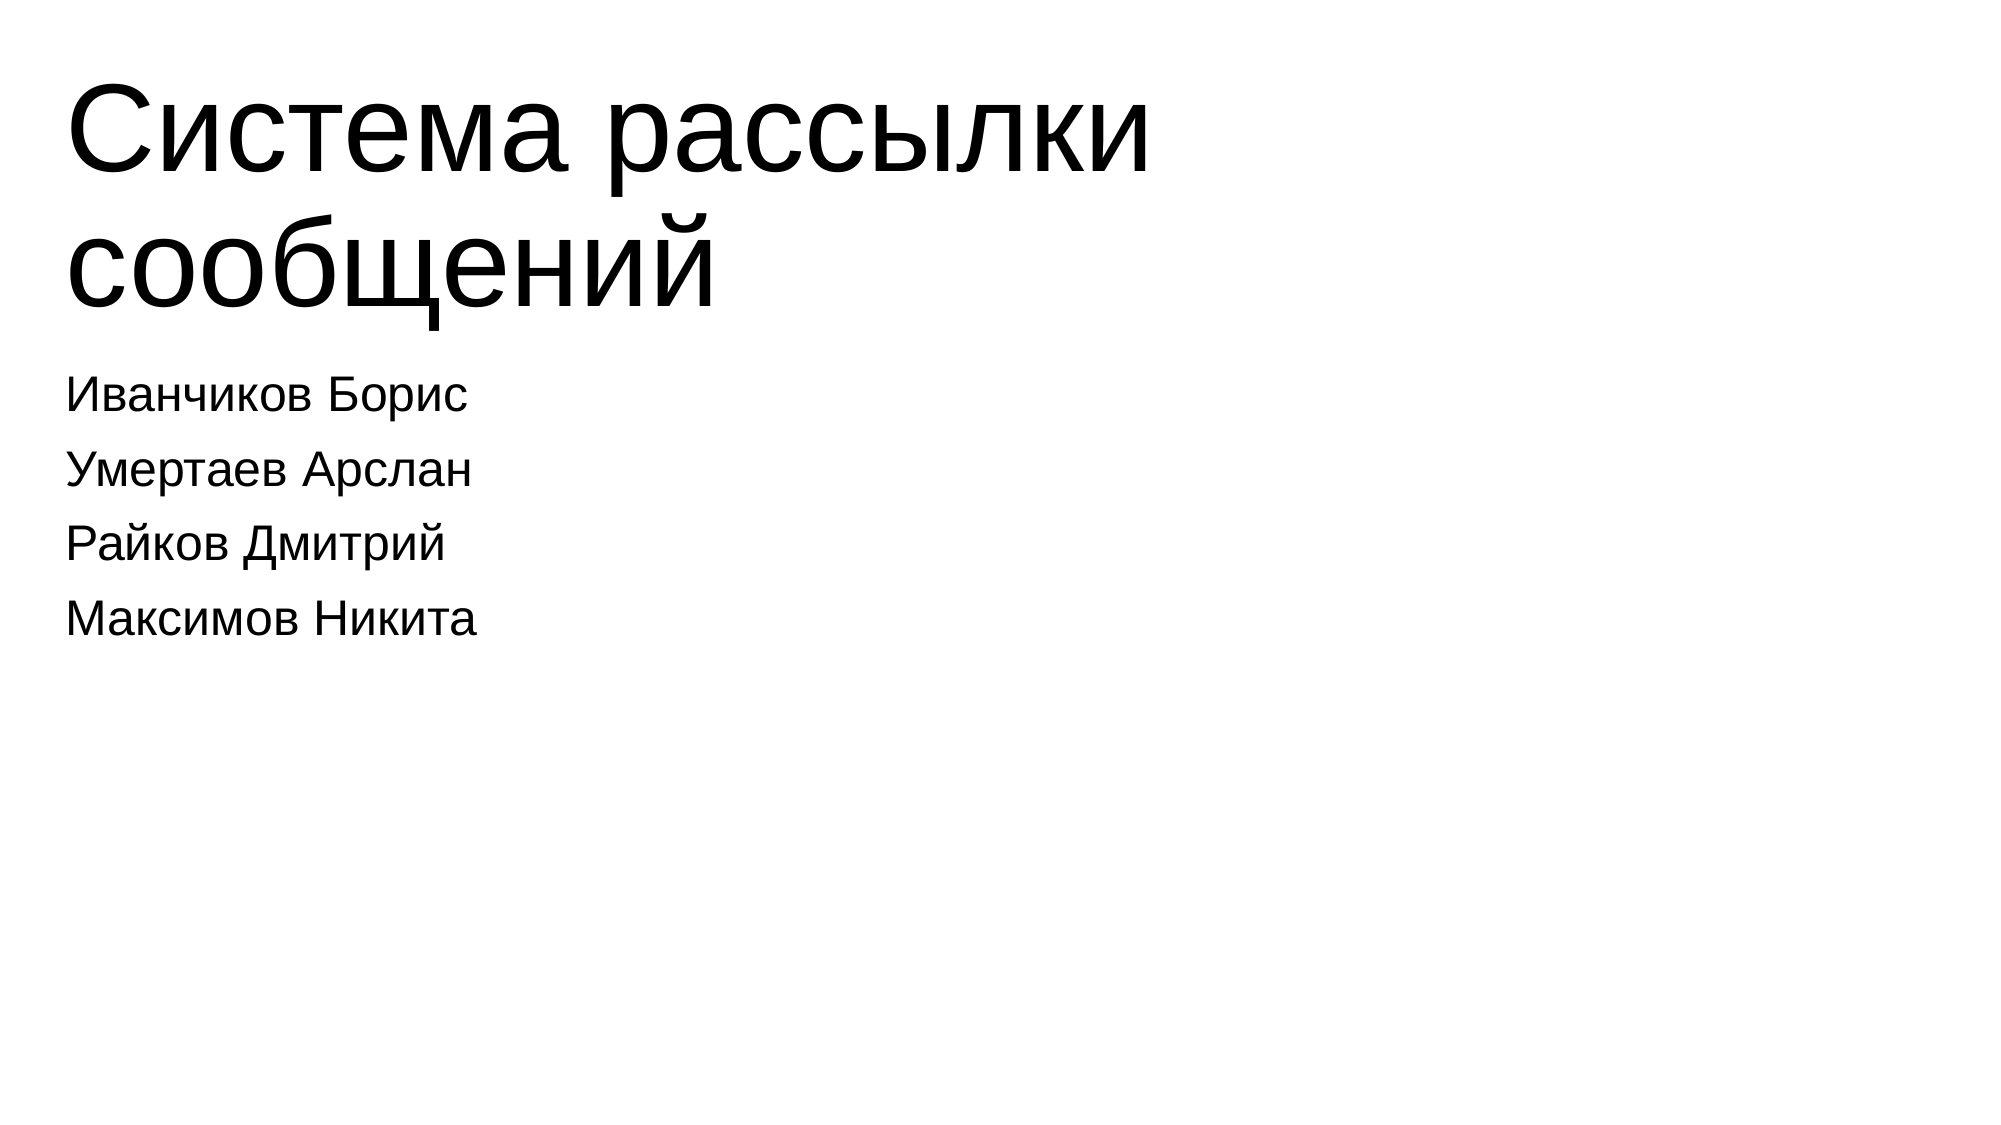

# Система рассылки сообщений
Иванчиков Борис
Умертаев Арслан
Райков Дмитрий
Максимов Никита